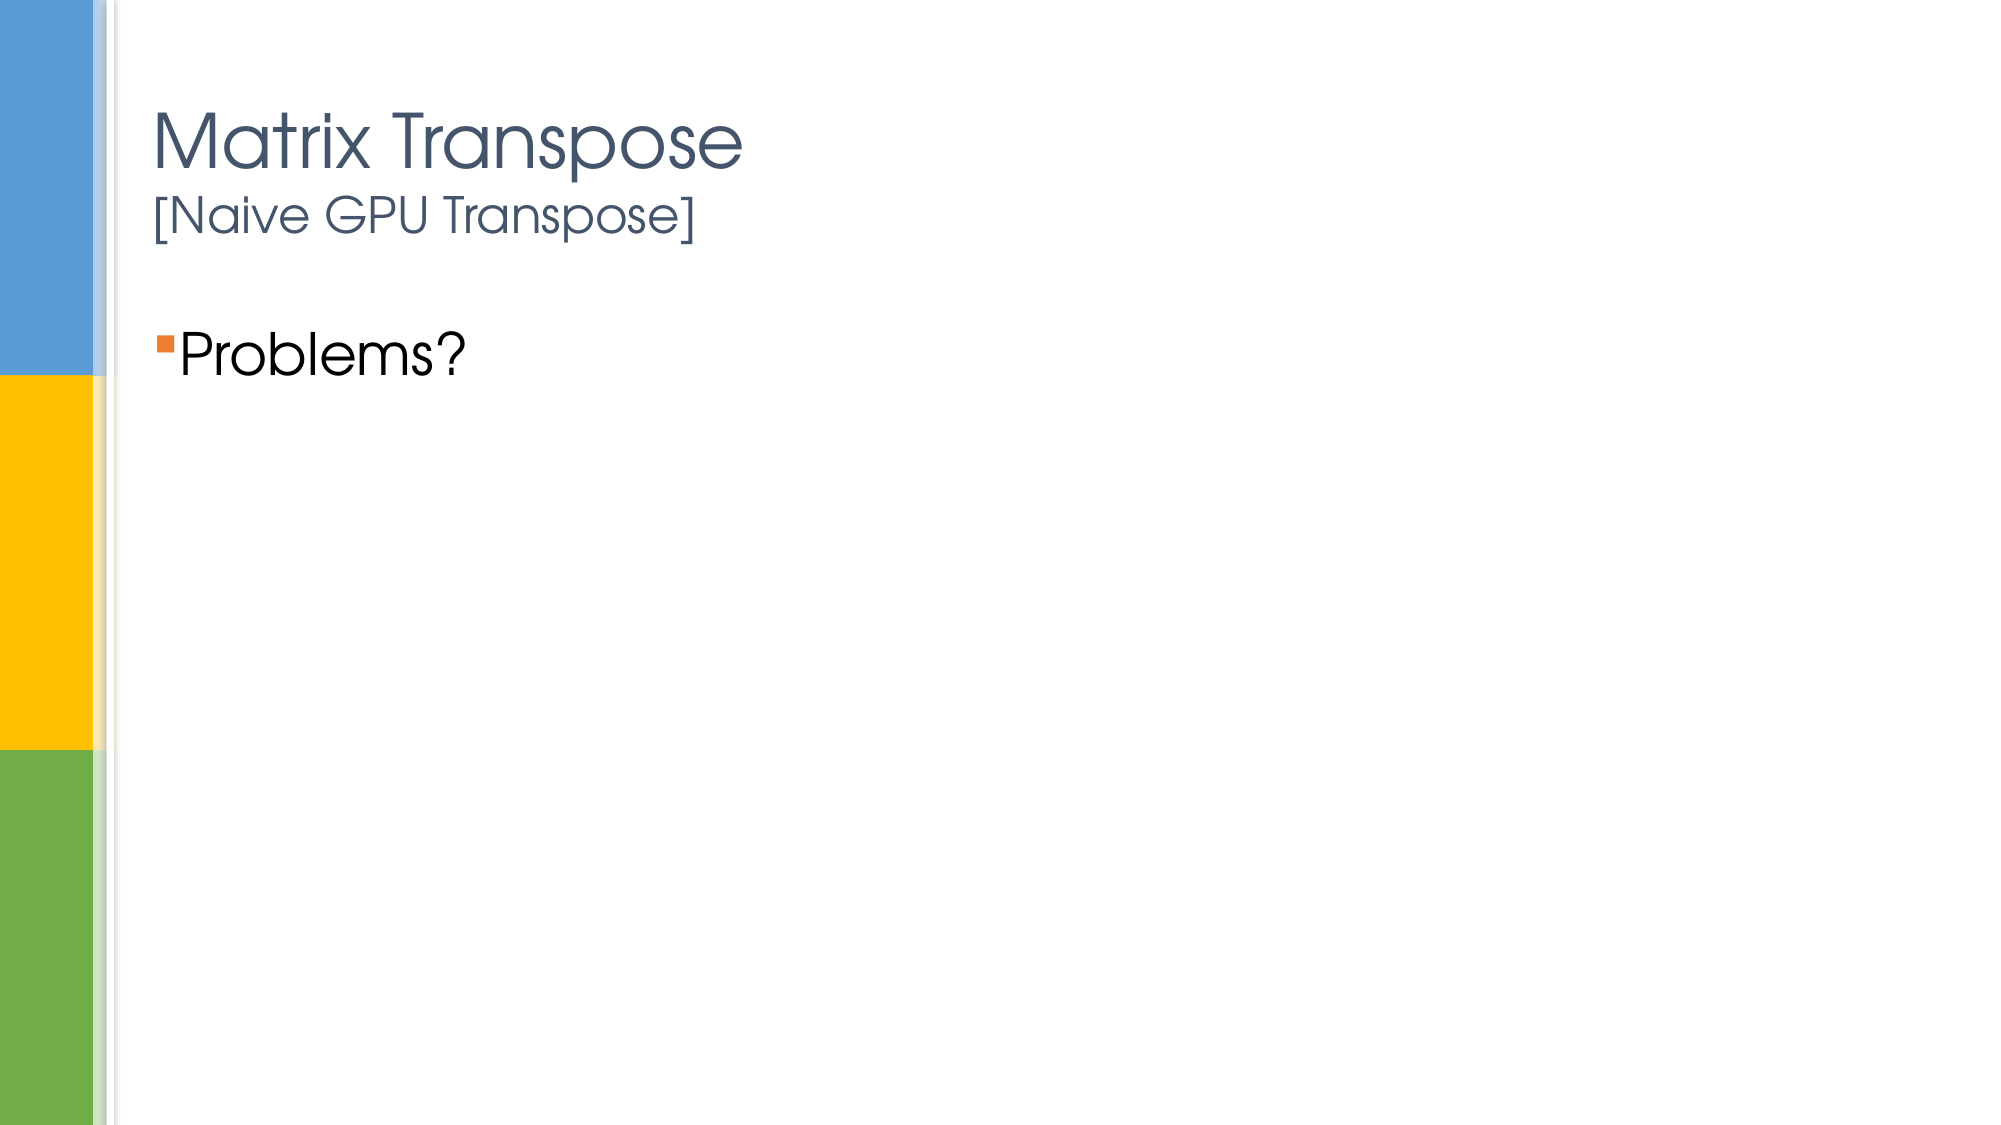

# Matrix Transpose [Naive GPU Transpose]
Problems?